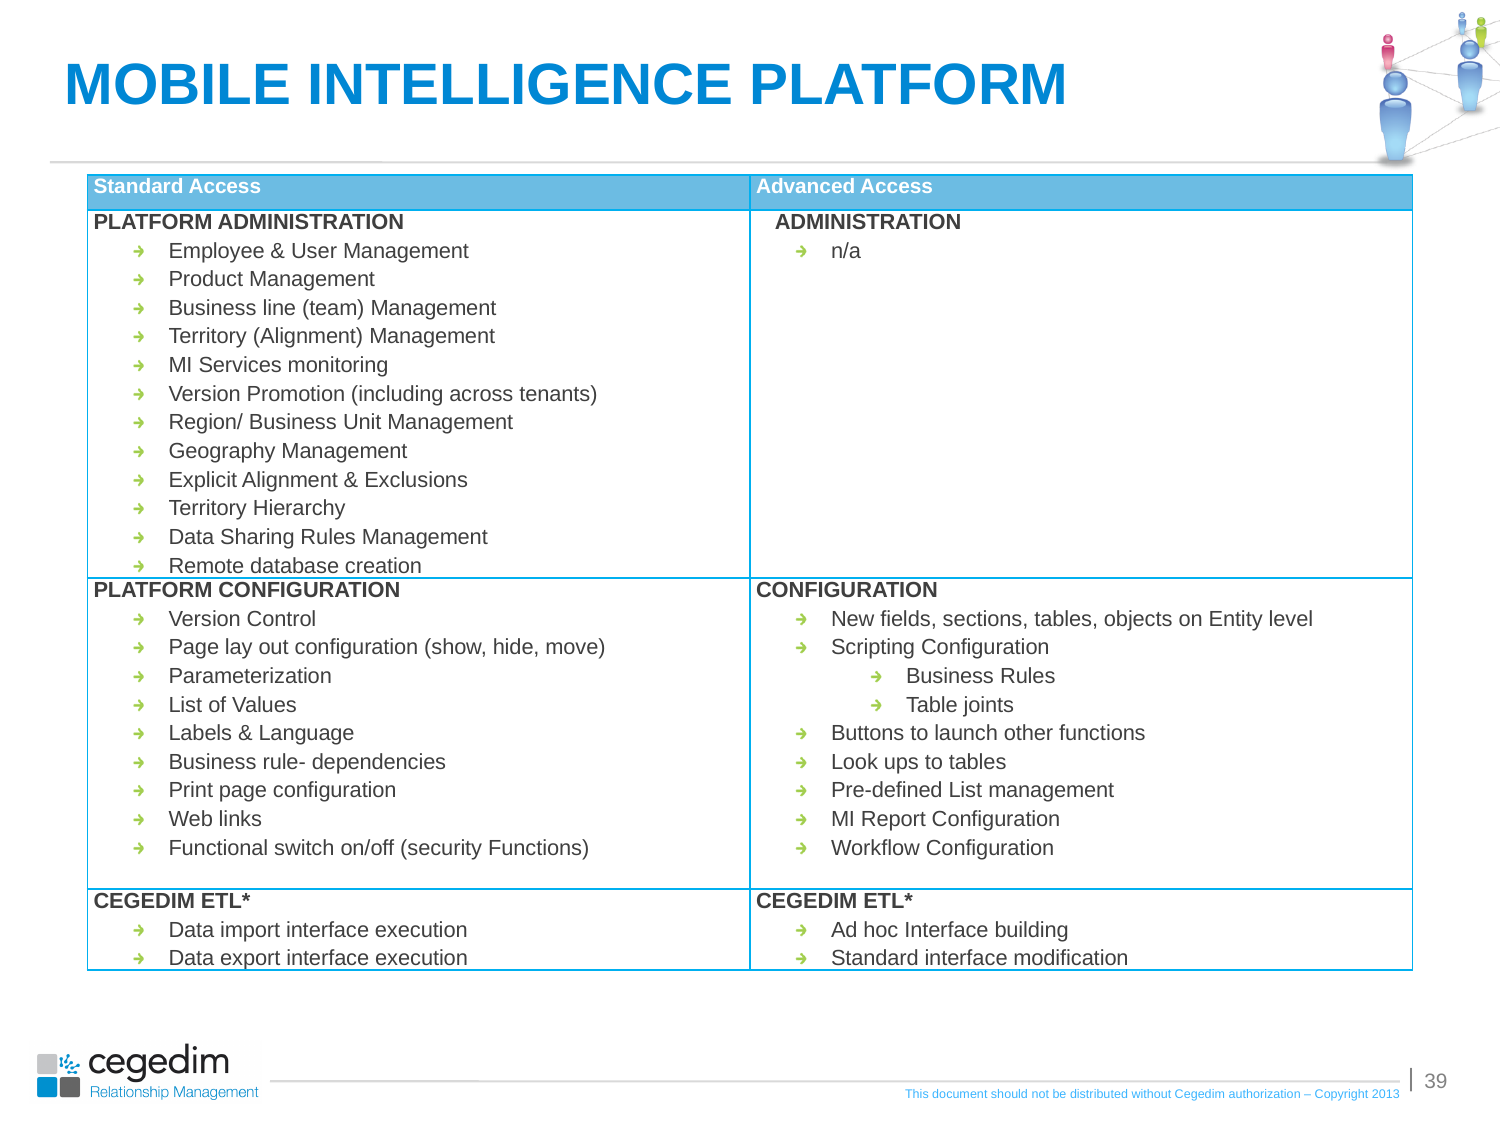

# MOBILE INTELLIGENCE PLATFORM
| Standard Access | Advanced Access |
| --- | --- |
| PLATFORM ADMINISTRATION Employee & User Management Product Management Business line (team) Management Territory (Alignment) Management MI Services monitoring Version Promotion (including across tenants) Region/ Business Unit Management Geography Management Explicit Alignment & Exclusions Territory Hierarchy Data Sharing Rules Management Remote database creation | ADMINISTRATION n/a |
| PLATFORM CONFIGURATION Version Control Page lay out configuration (show, hide, move) Parameterization List of Values Labels & Language Business rule- dependencies Print page configuration Web links Functional switch on/off (security Functions) | CONFIGURATION New fields, sections, tables, objects on Entity level Scripting Configuration Business Rules Table joints Buttons to launch other functions Look ups to tables Pre-defined List management MI Report Configuration Workflow Configuration |
| CEGEDIM ETL\* Data import interface execution Data export interface execution | CEGEDIM ETL\* Ad hoc Interface building Standard interface modification |